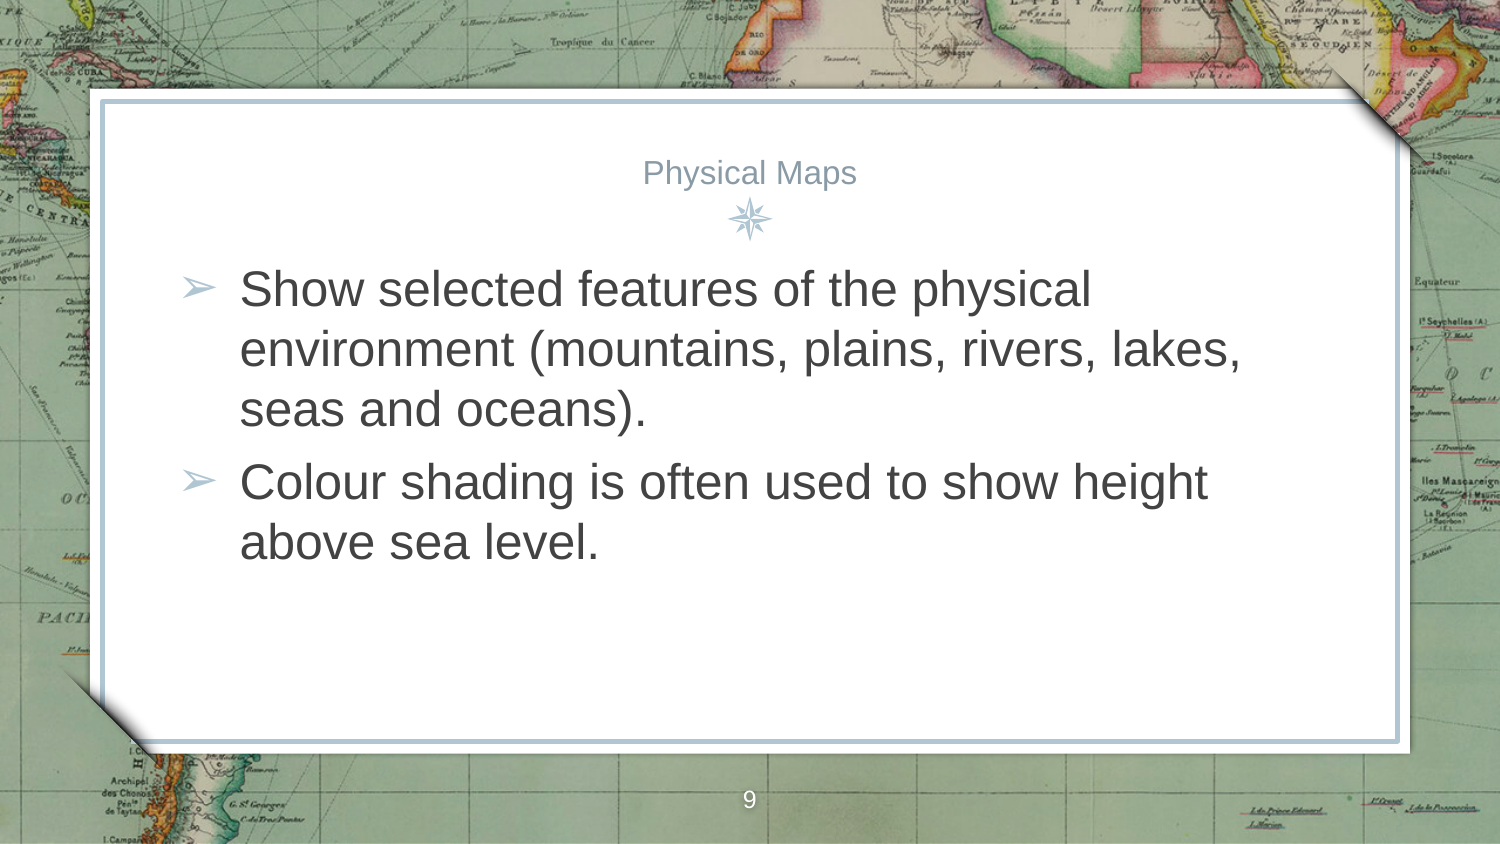

# Physical Maps
Show selected features of the physical environment (mountains, plains, rivers, lakes, seas and oceans).
Colour shading is often used to show height above sea level.
9